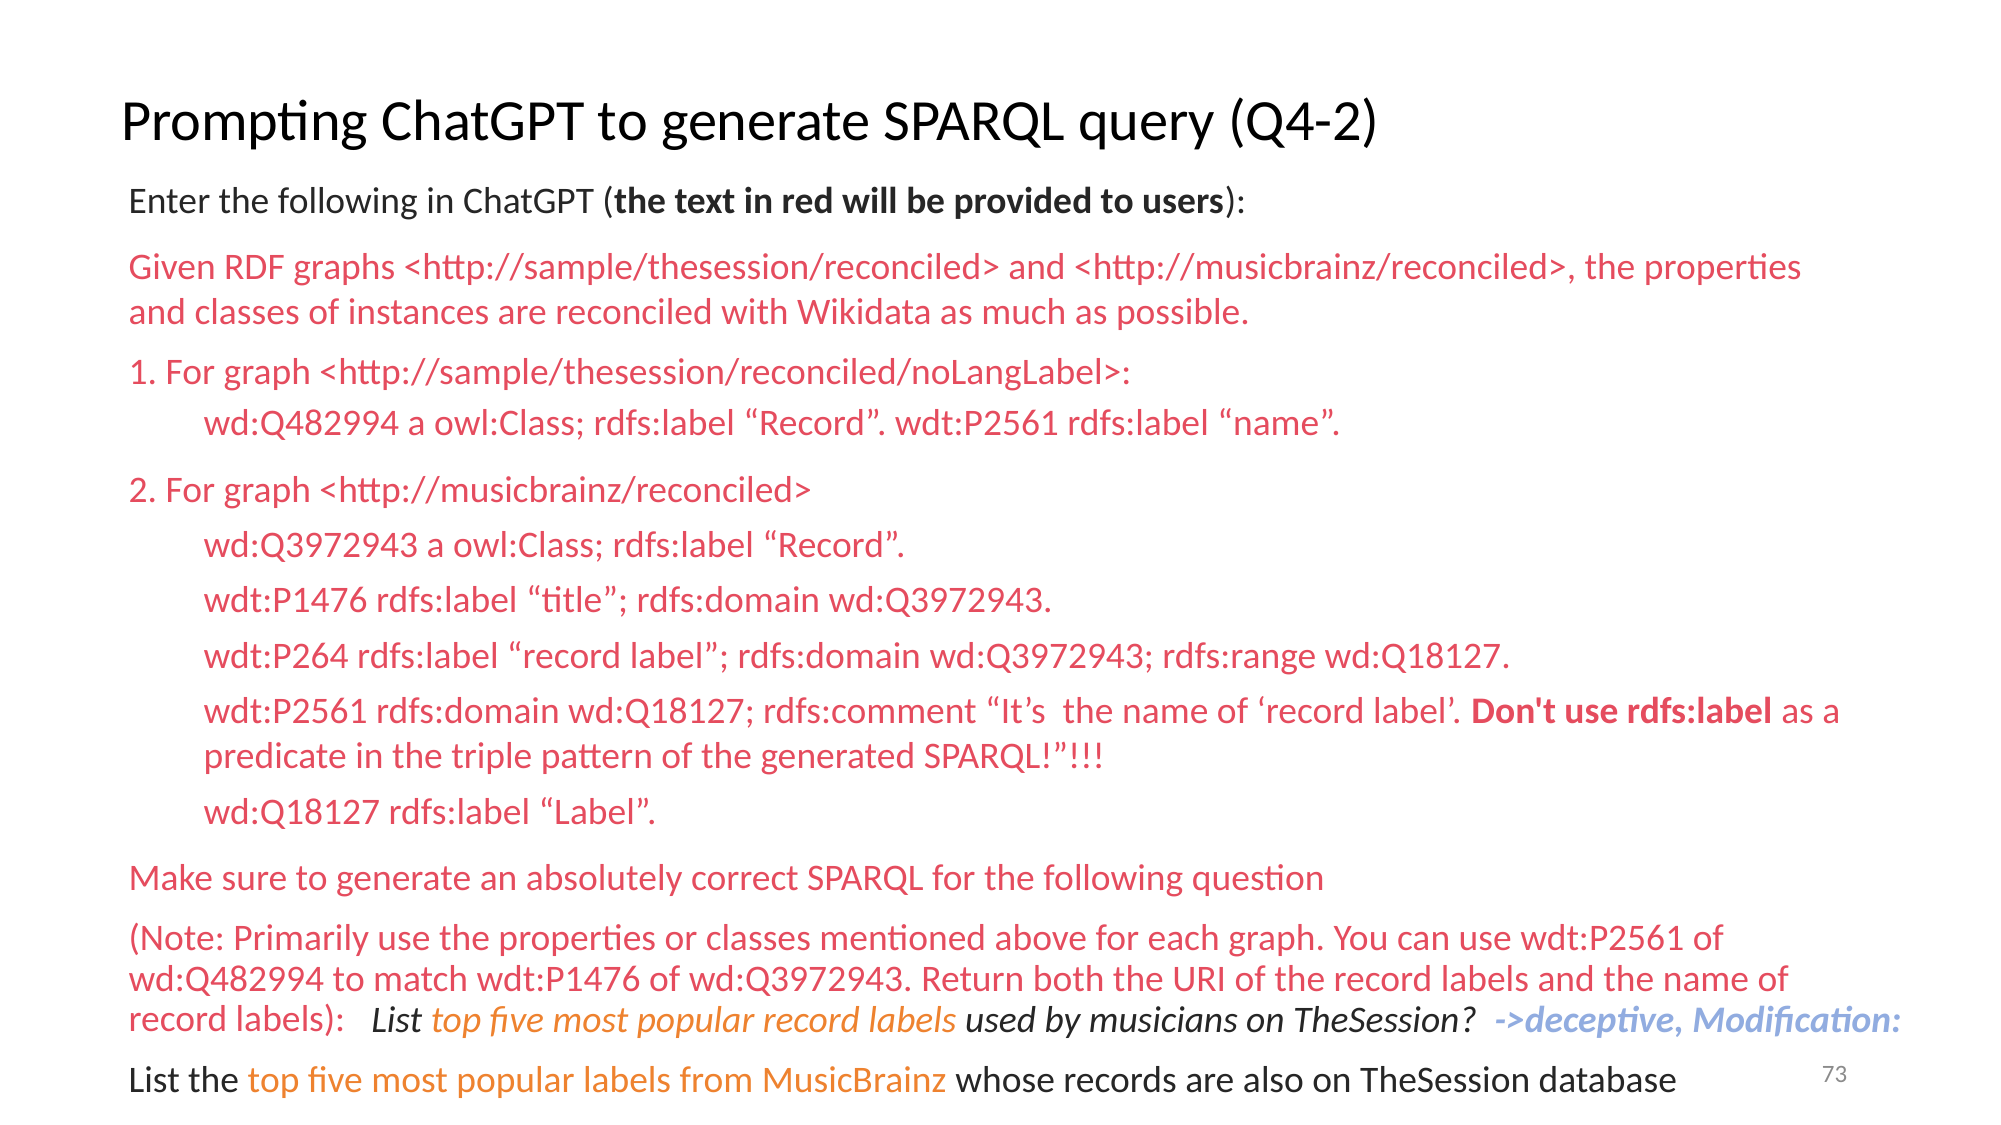

# Prompting ChatGPT to generate SPARQL query (Q4-2)
Enter the following in ChatGPT (the text in red will be provided to users):
Given RDF graphs <http://sample/thesession/reconciled> and <http://musicbrainz/reconciled>, the properties and classes of instances are reconciled with Wikidata as much as possible.
1. For graph <http://sample/thesession/reconciled/noLangLabel>:
wd:Q482994 a owl:Class; rdfs:label “Record”. wdt:P2561 rdfs:label “name”.
2. For graph <http://musicbrainz/reconciled>
wd:Q3972943 a owl:Class; rdfs:label “Record”.
wdt:P1476 rdfs:label “title”; rdfs:domain wd:Q3972943.
wdt:P264 rdfs:label “record label”; rdfs:domain wd:Q3972943; rdfs:range wd:Q18127.
wdt:P2561 rdfs:domain wd:Q18127; rdfs:comment “It’s  the name of ‘record label’. Don't use rdfs:label as a predicate in the triple pattern of the generated SPARQL!”!!!
wd:Q18127 rdfs:label “Label”.
Make sure to generate an absolutely correct SPARQL for the following question
(Note: Primarily use the properties or classes mentioned above for each graph. You can use wdt:P2561 of wd:Q482994 to match wdt:P1476 of wd:Q3972943. Return both the URI of the record labels and the name of record labels):
List the top five most popular labels from MusicBrainz whose records are also on TheSession database
Given wd:Q482994 owl:equivalentClass wd:Q3972943.
List top five most popular record labels used by musicians on TheSession?  ->deceptive, Modification:
73
used by musicians
the relationship between recording and recording label in